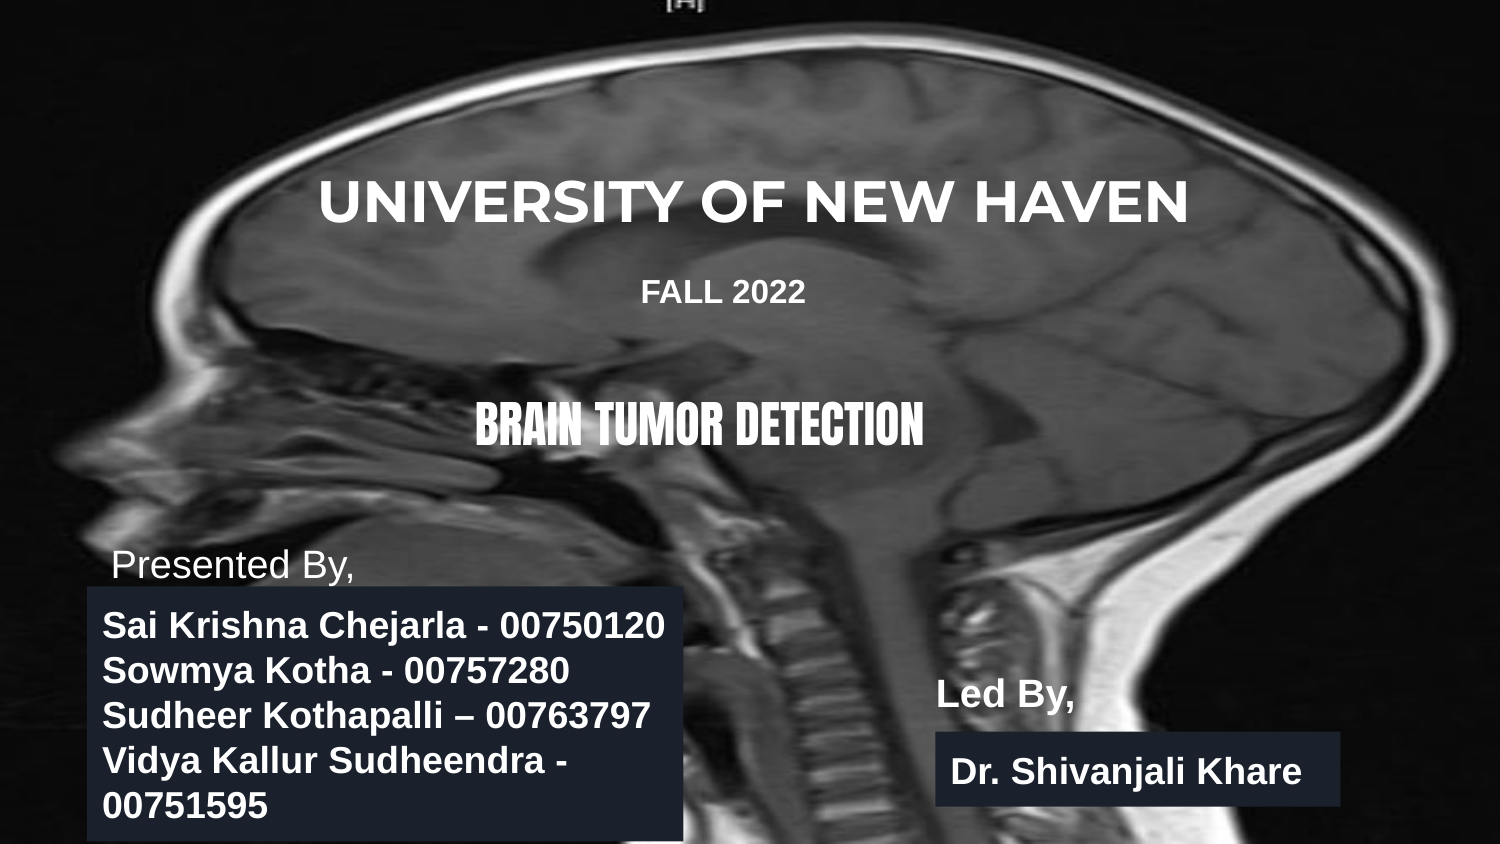

UNIVERSITY OF NEW HAVEN
FALL 2022
BRAIN TUMOR DETECTION
Presented By,
Sai Krishna Chejarla - 00750120
Sowmya Kotha - 00757280
Sudheer Kothapalli – 00763797
Vidya Kallur Sudheendra - 00751595
Led By,
Dr. Shivanjali Khare